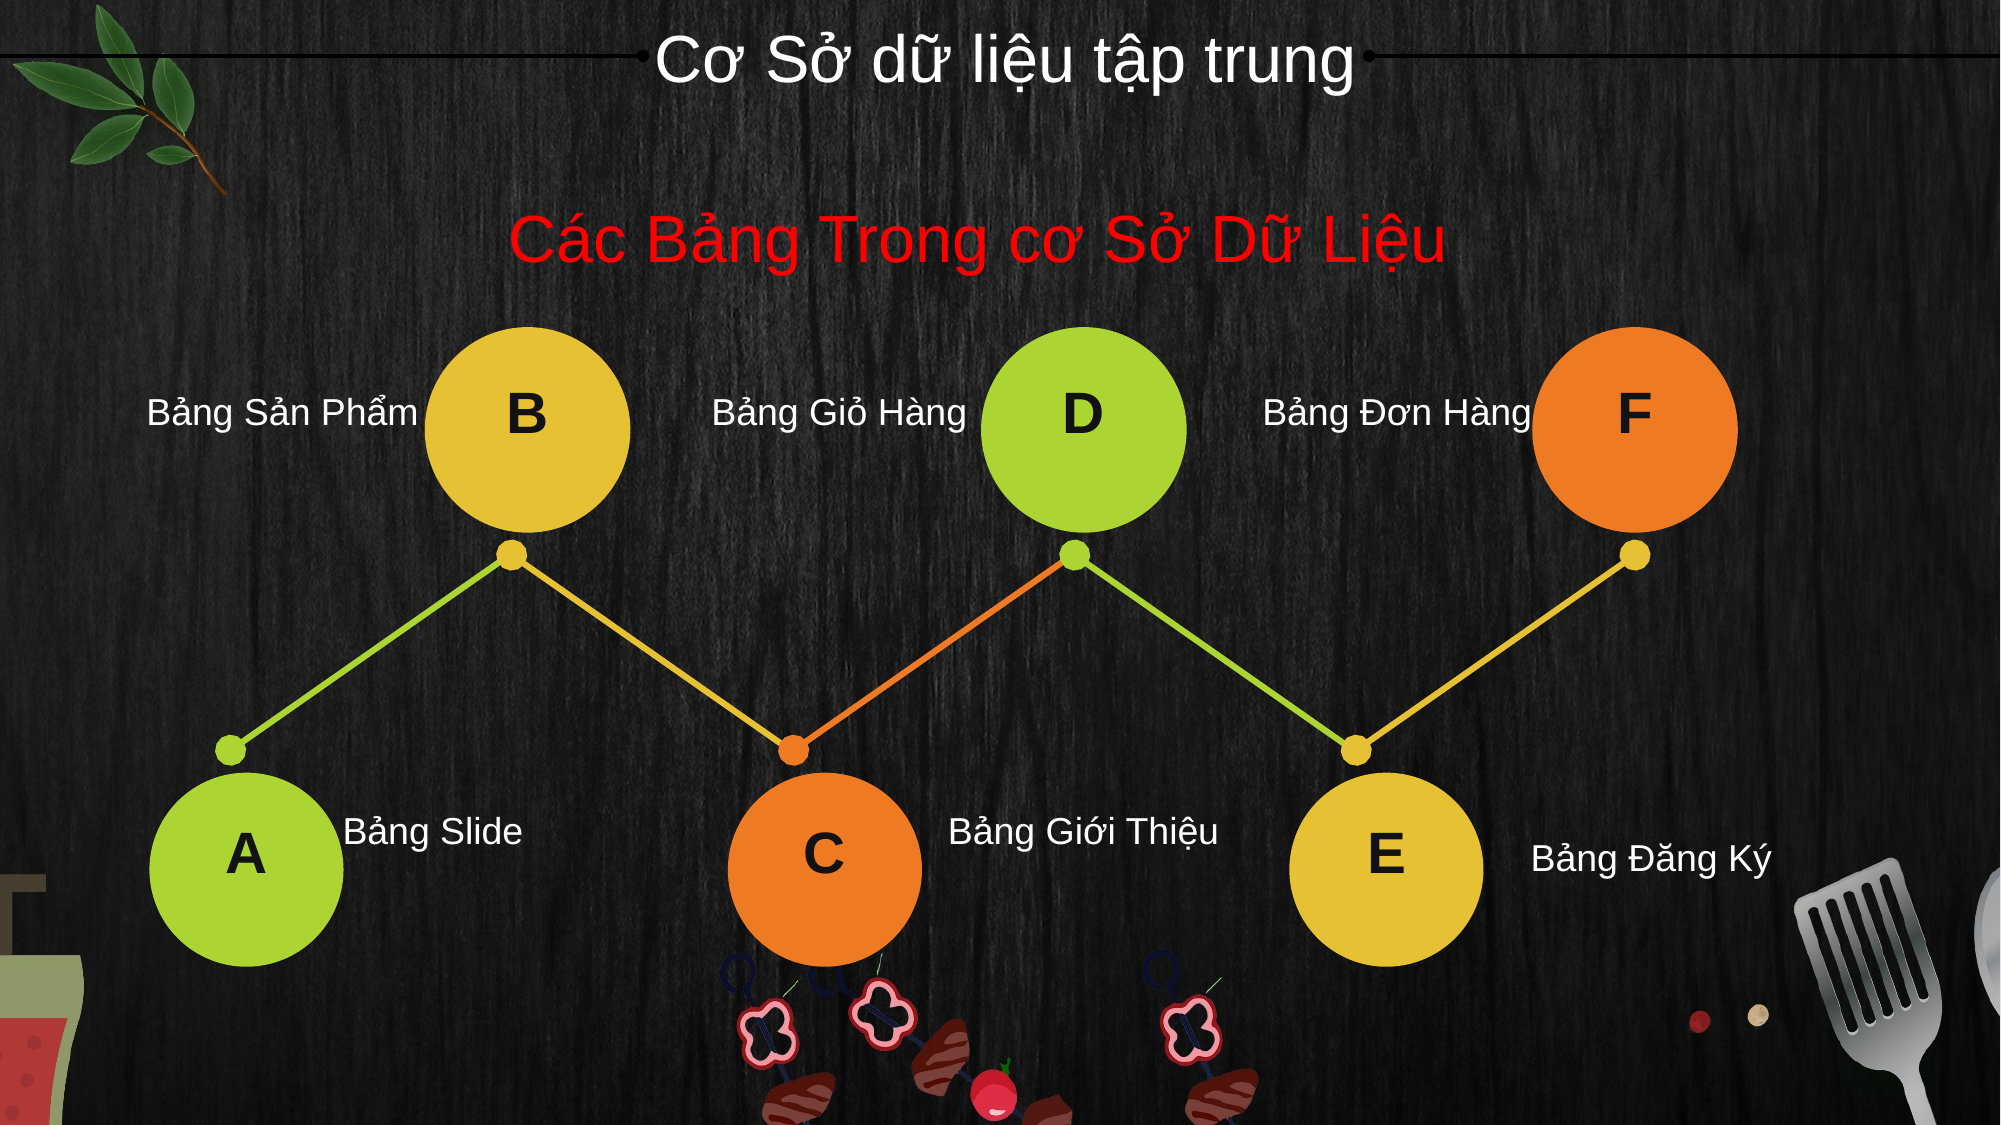

Cơ Sở dữ liệu tập trung
Các Bảng Trong cơ Sở Dữ Liệu
B
D
F
Bảng Sản Phẩm
Bảng Giỏ Hàng
Bảng Đơn Hàng
A
C
E
Bảng Slide
Bảng Giới Thiệu
Bảng Đăng Ký